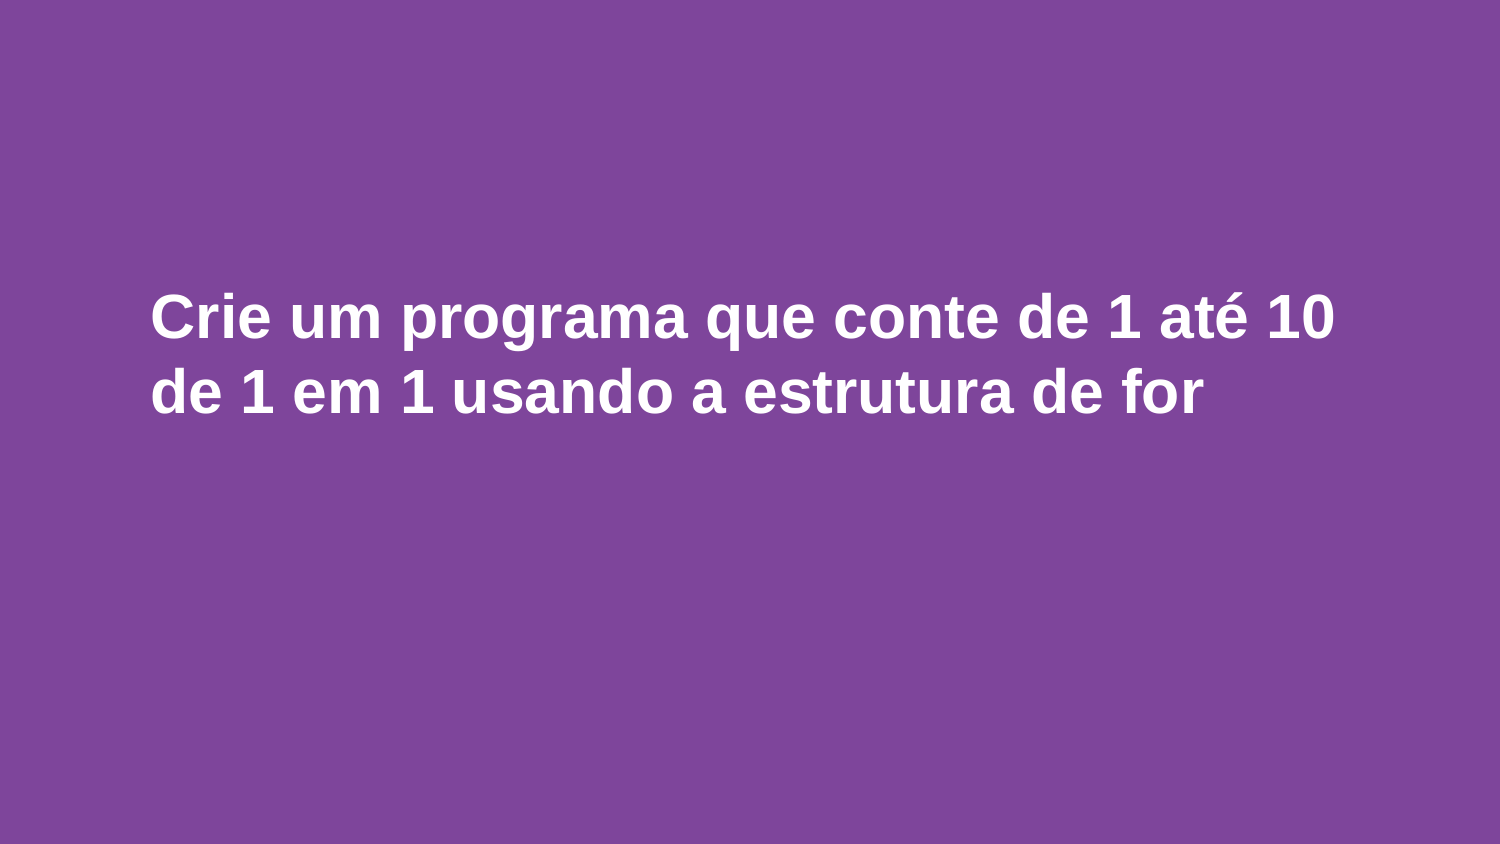

Crie um programa que conte de 1 até 10 de 1 em 1 usando a estrutura de for